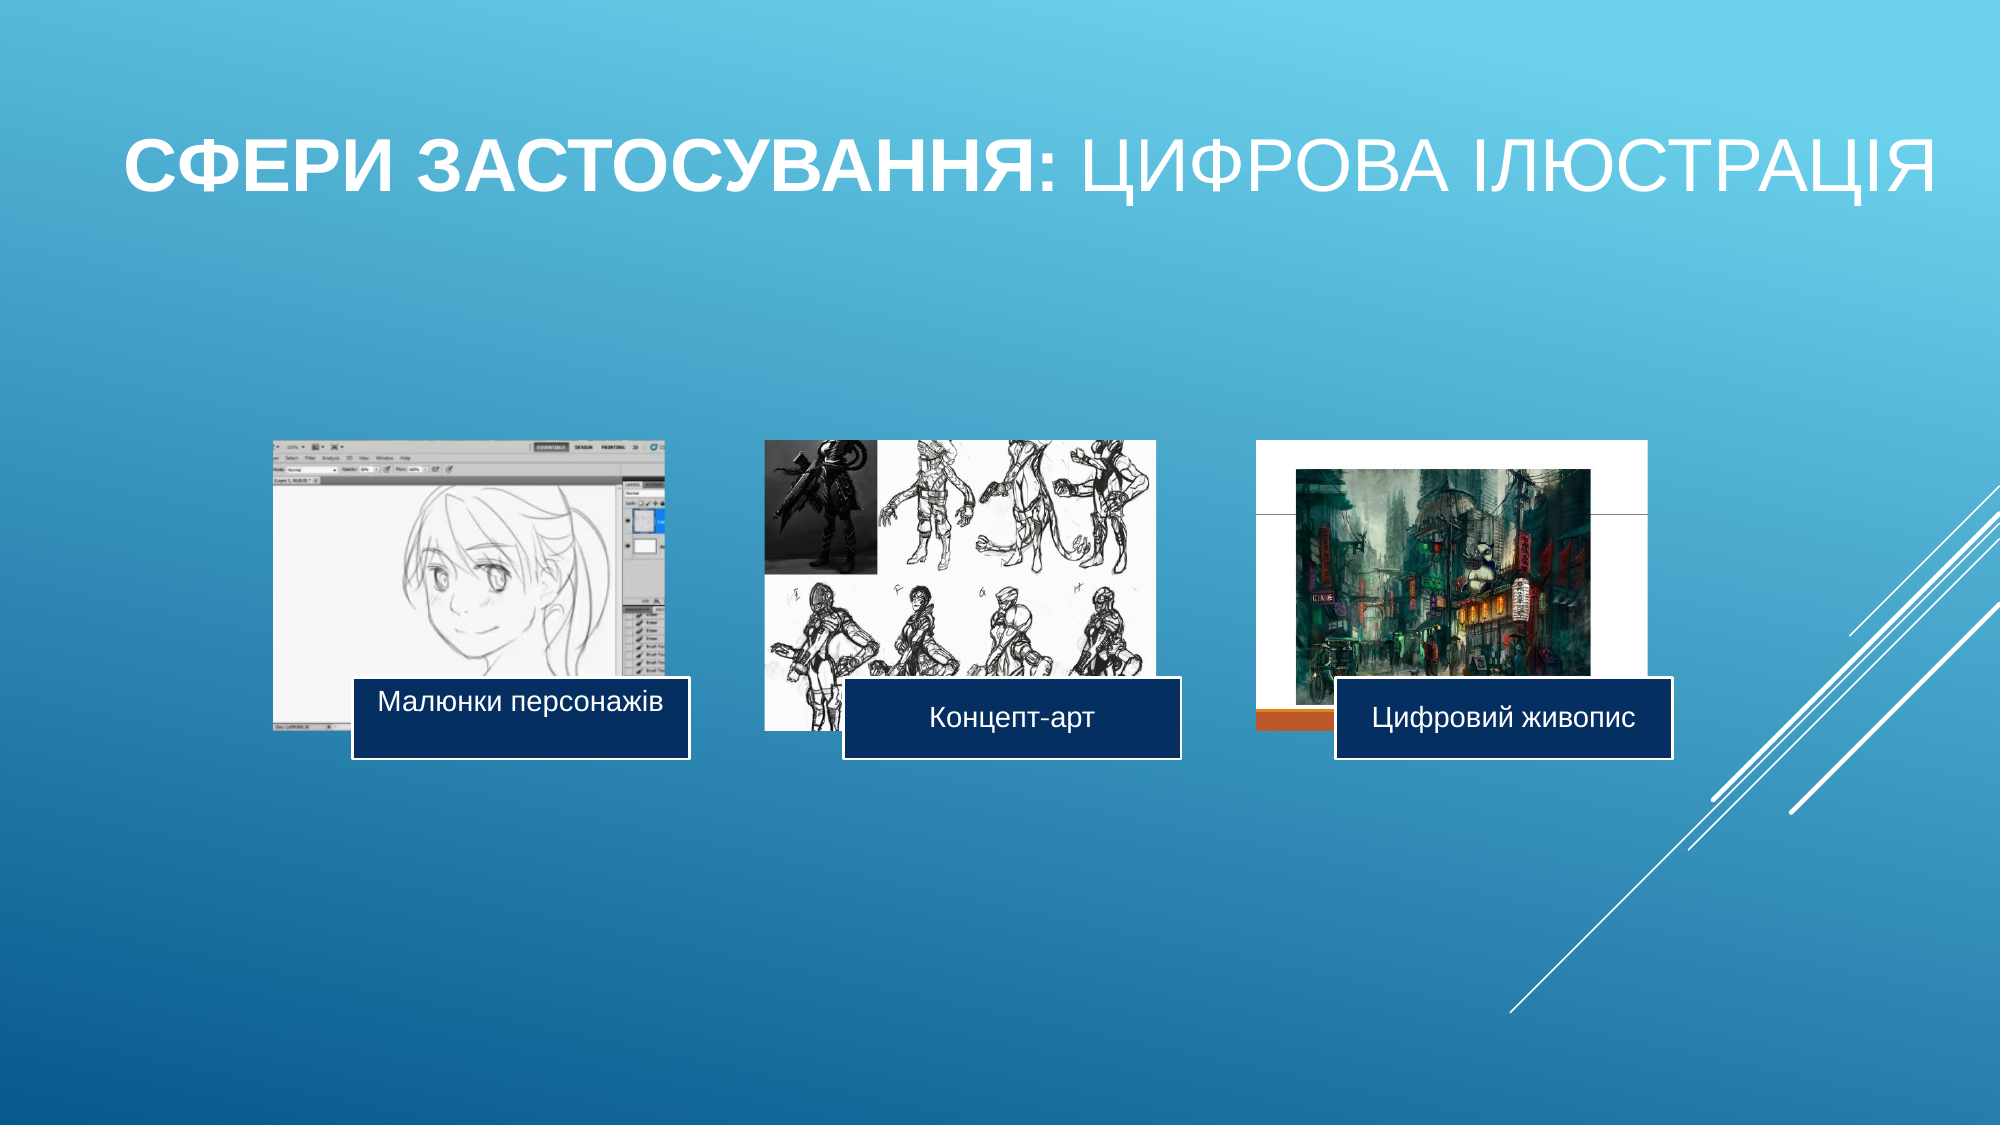

# Сфери застосування: Цифрова ілюстрація
Малюнки персонажів

Концепт-арт
Цифровий живопис